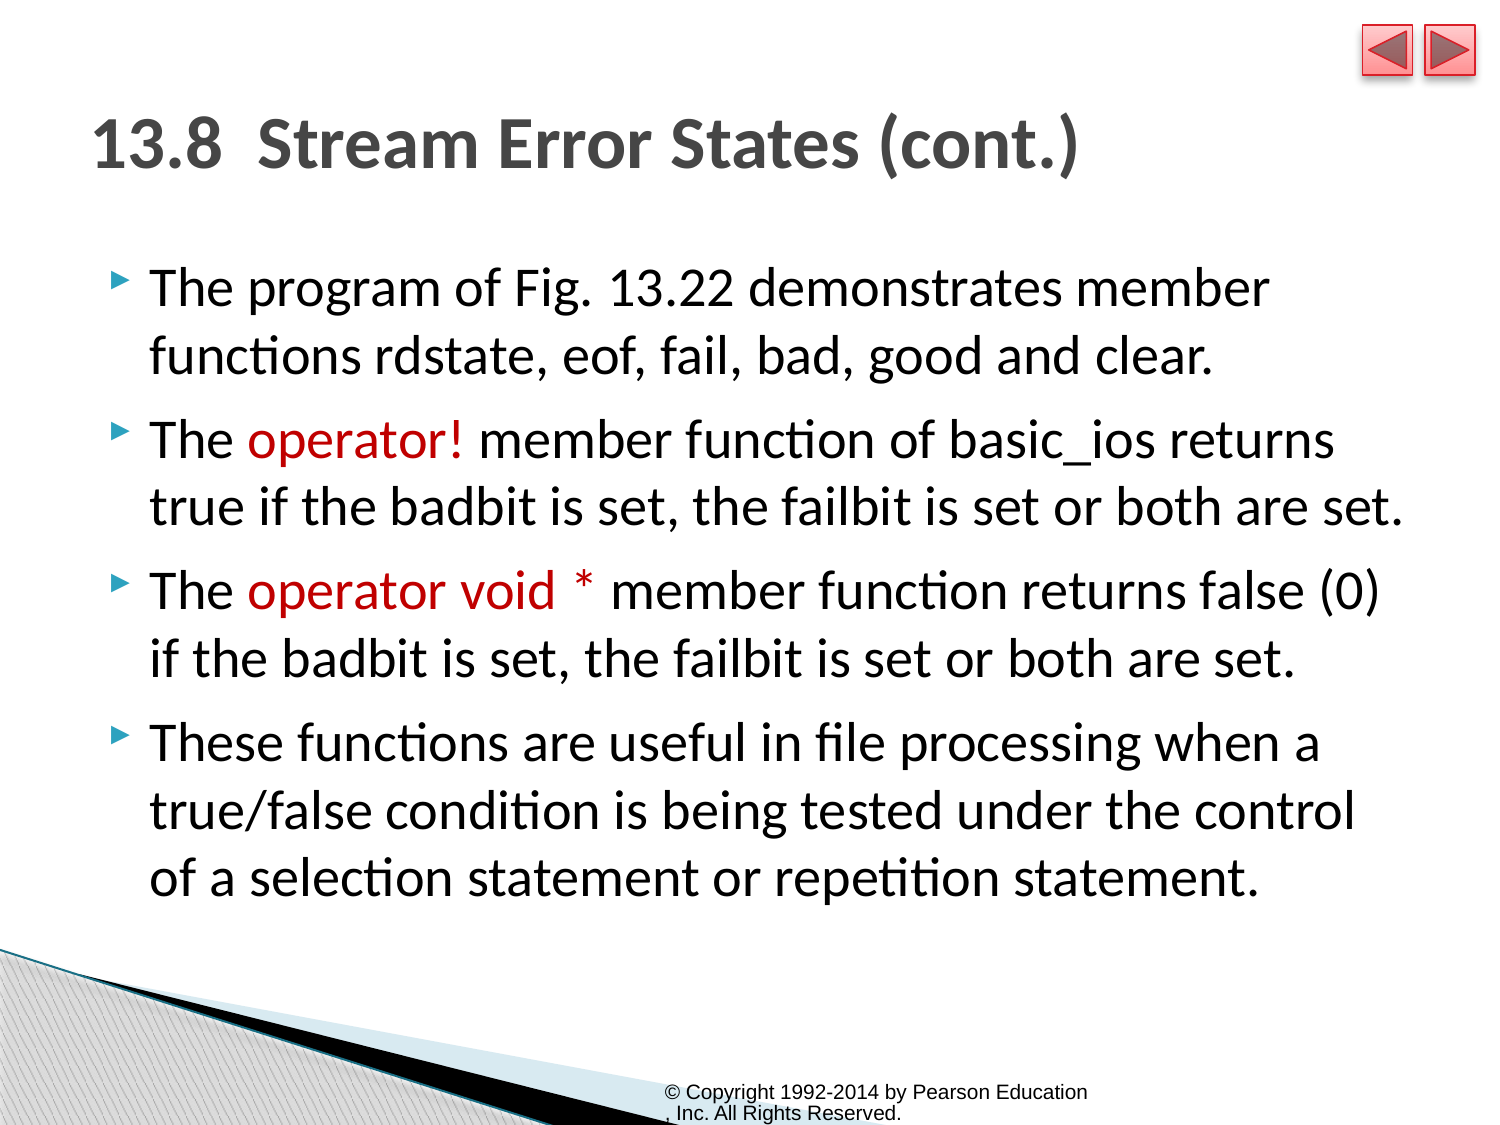

# 13.8  Stream Error States (cont.)
The program of Fig. 13.22 demonstrates member functions rdstate, eof, fail, bad, good and clear.
The operator! member function of basic_ios returns true if the badbit is set, the failbit is set or both are set.
The operator void * member function returns false (0) if the badbit is set, the failbit is set or both are set.
These functions are useful in file processing when a true/false condition is being tested under the control of a selection statement or repetition statement.
© Copyright 1992-2014 by Pearson Education, Inc. All Rights Reserved.